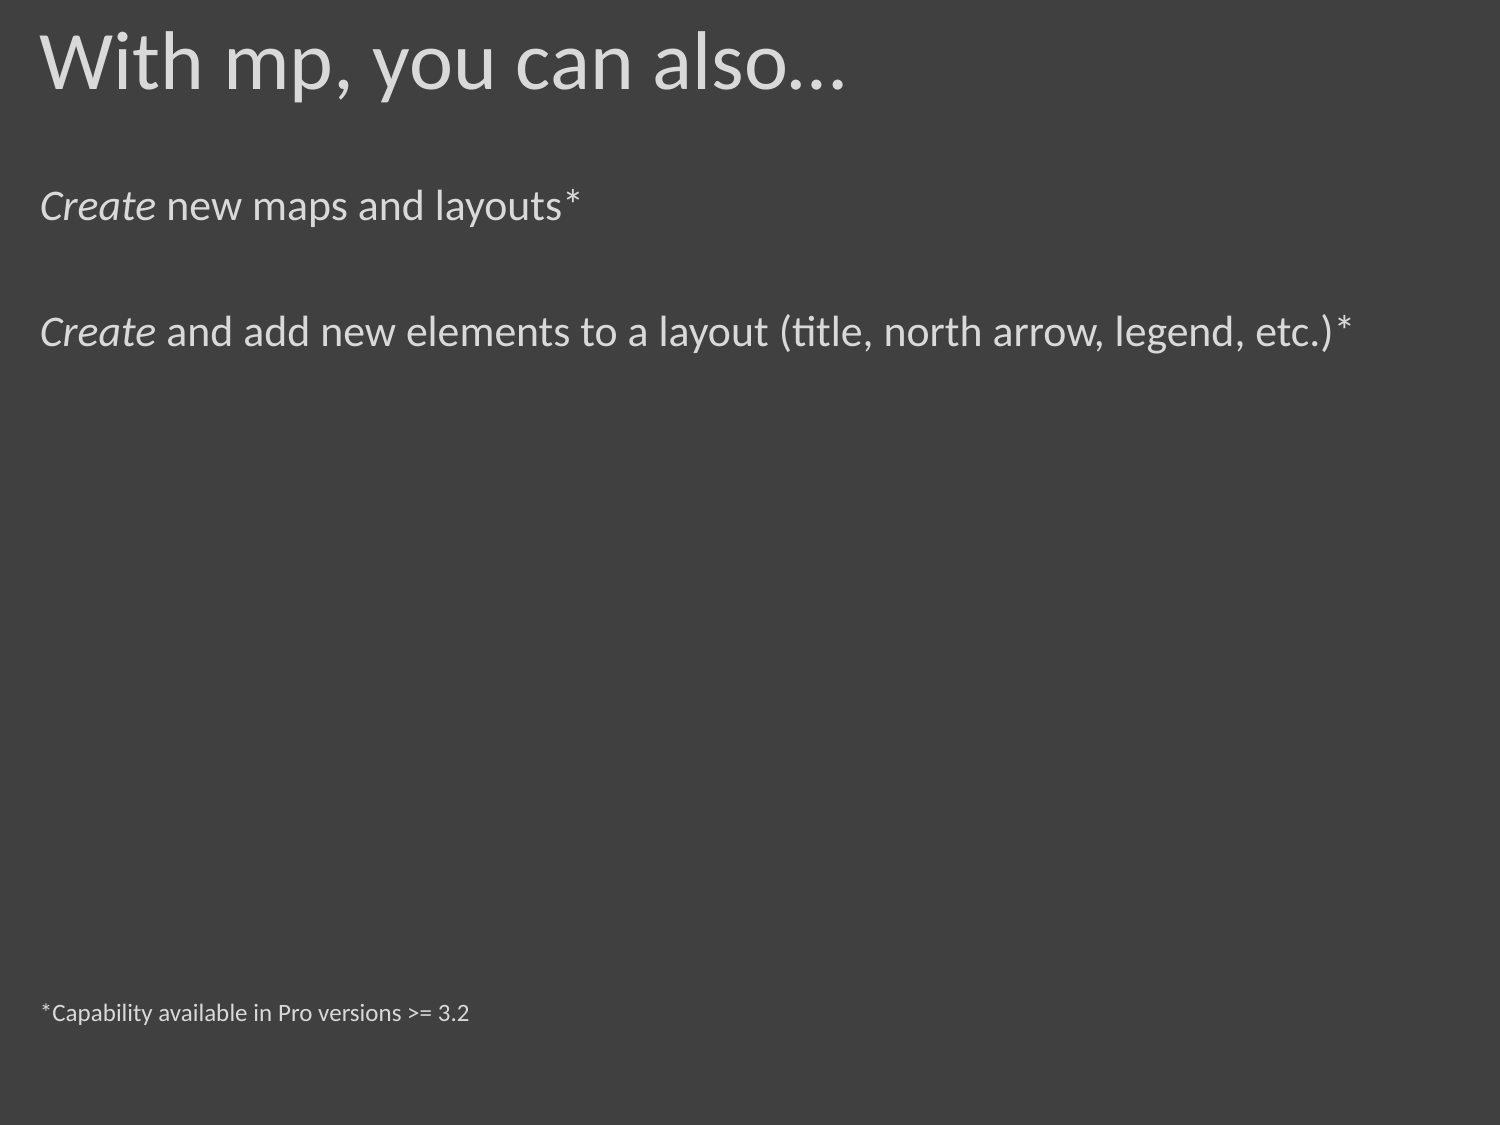

# With mp, you can also…
Create new maps and layouts*

Create and add new elements to a layout (title, north arrow, legend, etc.)*

*Capability available in Pro versions >= 3.2